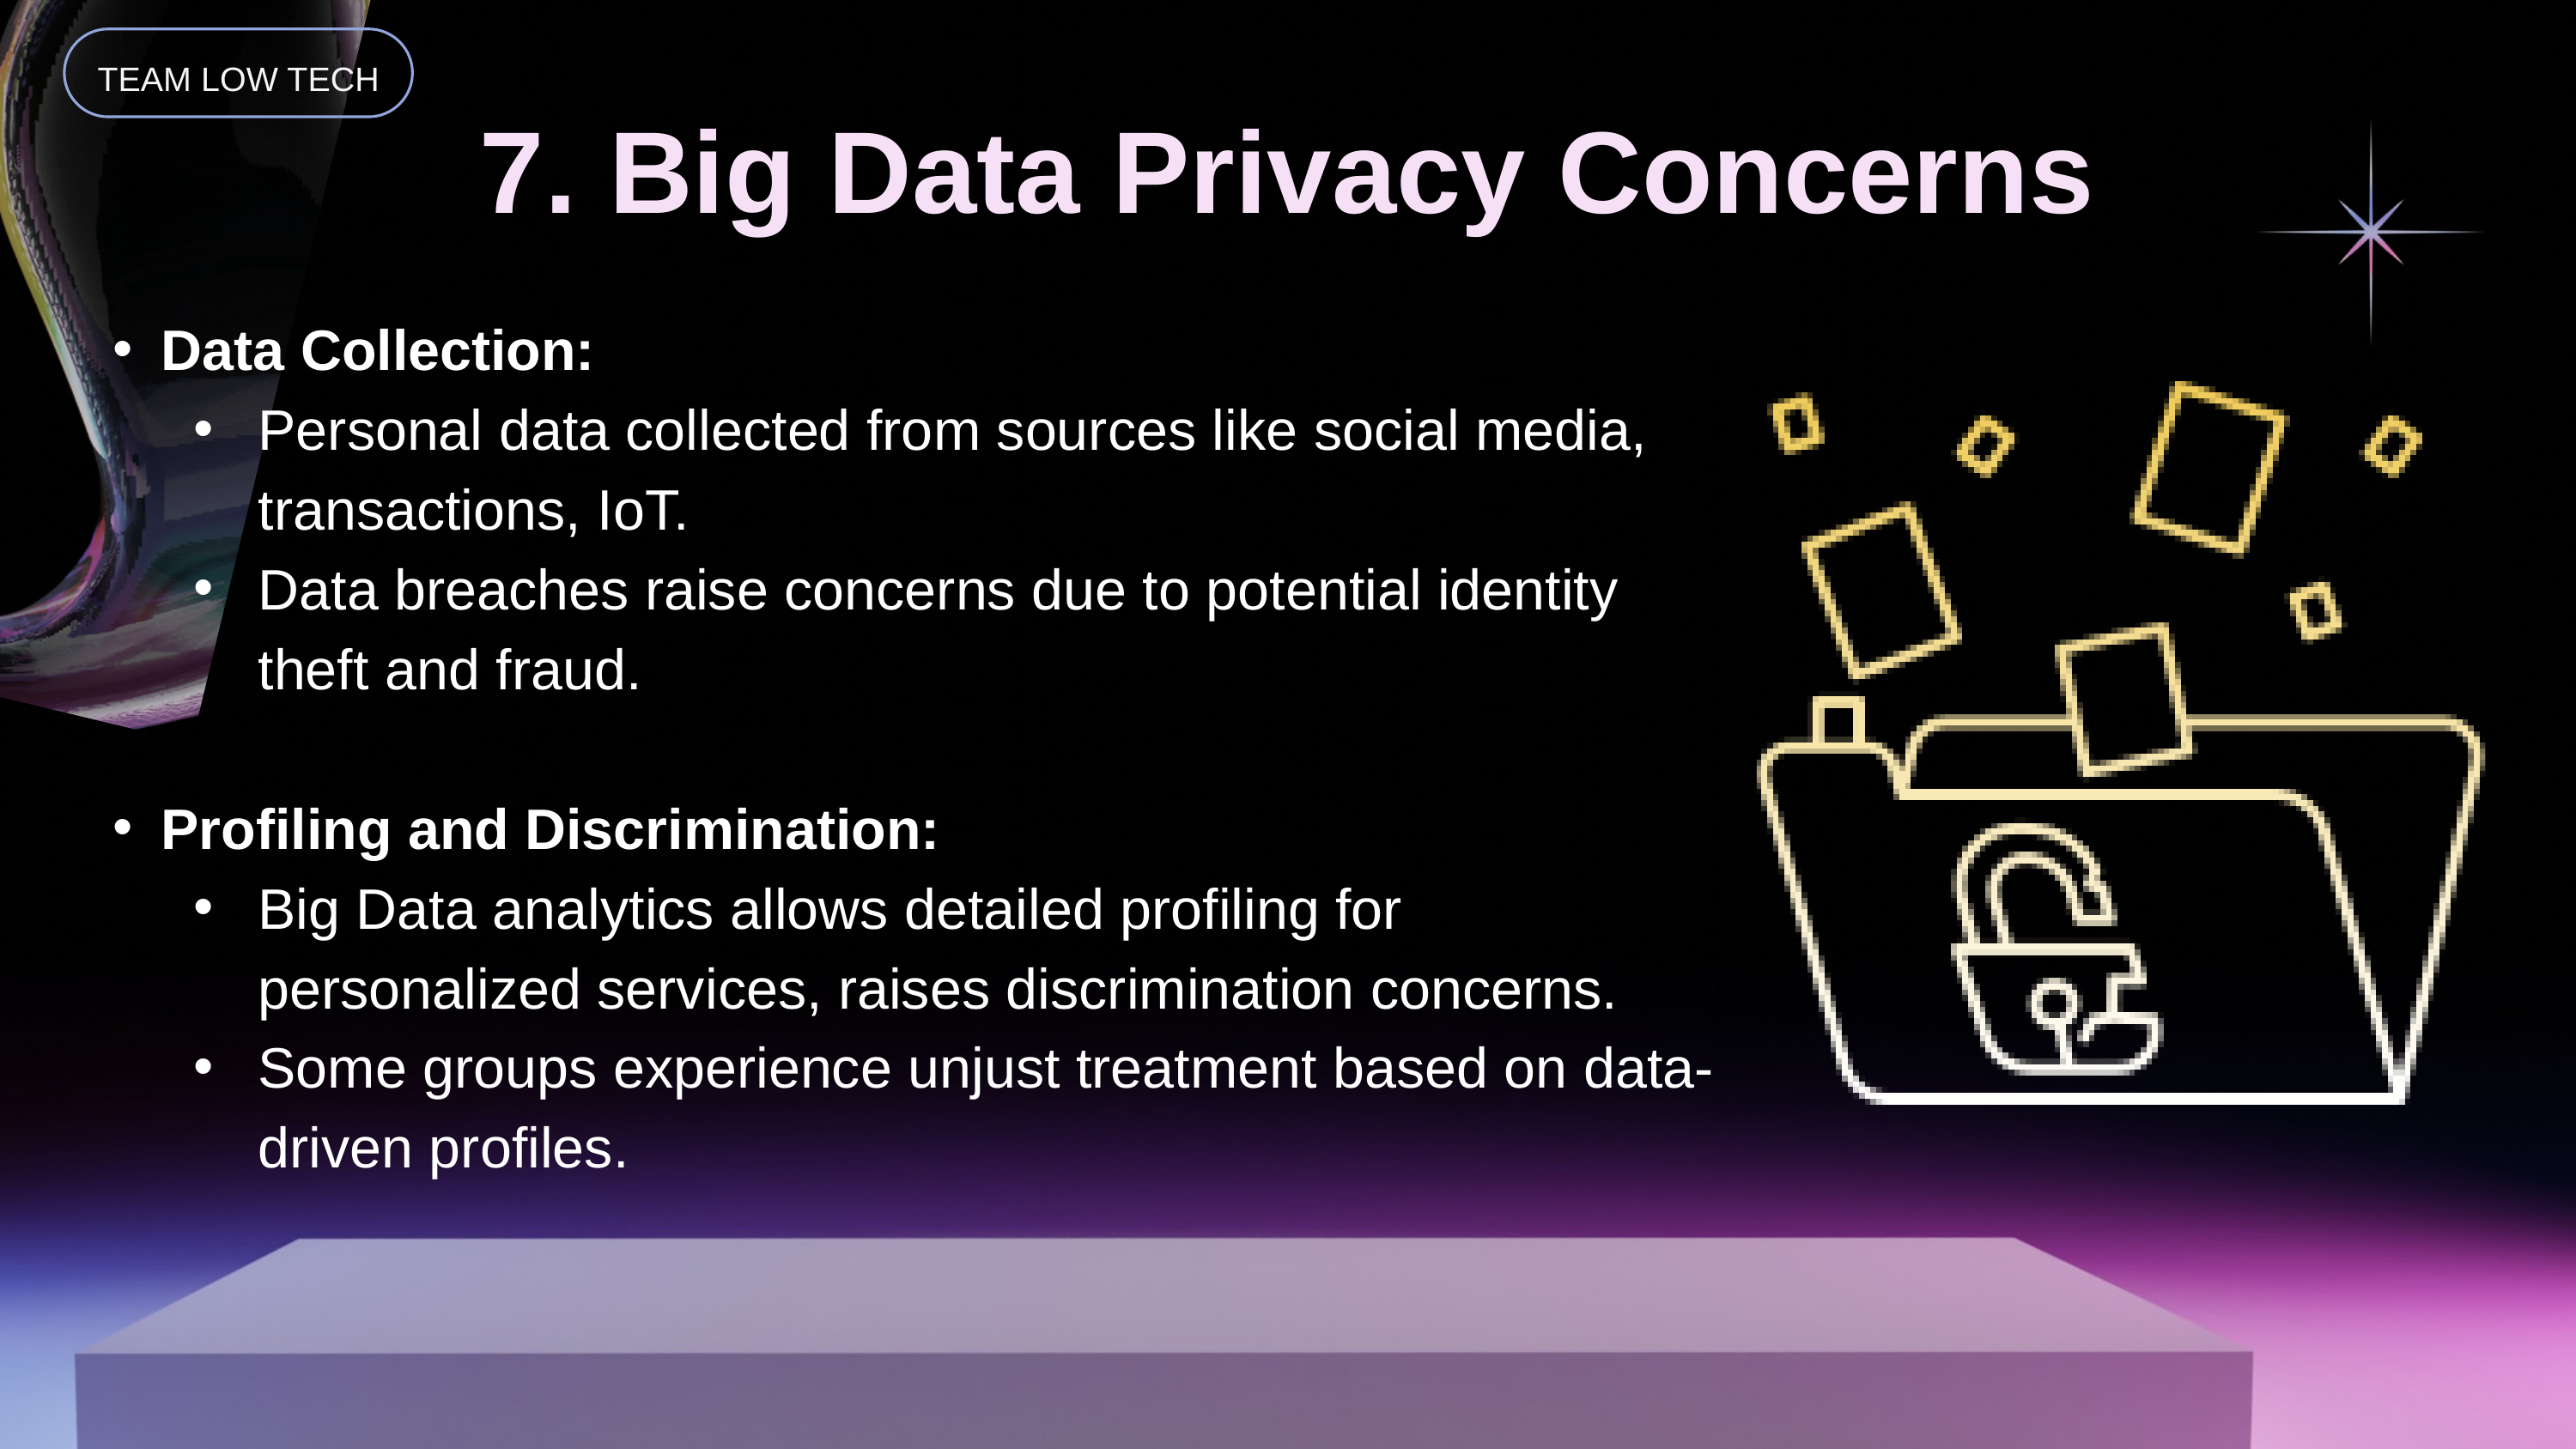

TEAM LOW TECH
7. Big Data Privacy Concerns

Data Collection:
Personal data collected from sources like social media, transactions, IoT.
Data breaches raise concerns due to potential identity theft and fraud.

Profiling and Discrimination:
Big Data analytics allows detailed profiling for personalized services, raises discrimination concerns.
Some groups experience unjust treatment based on data-driven profiles.